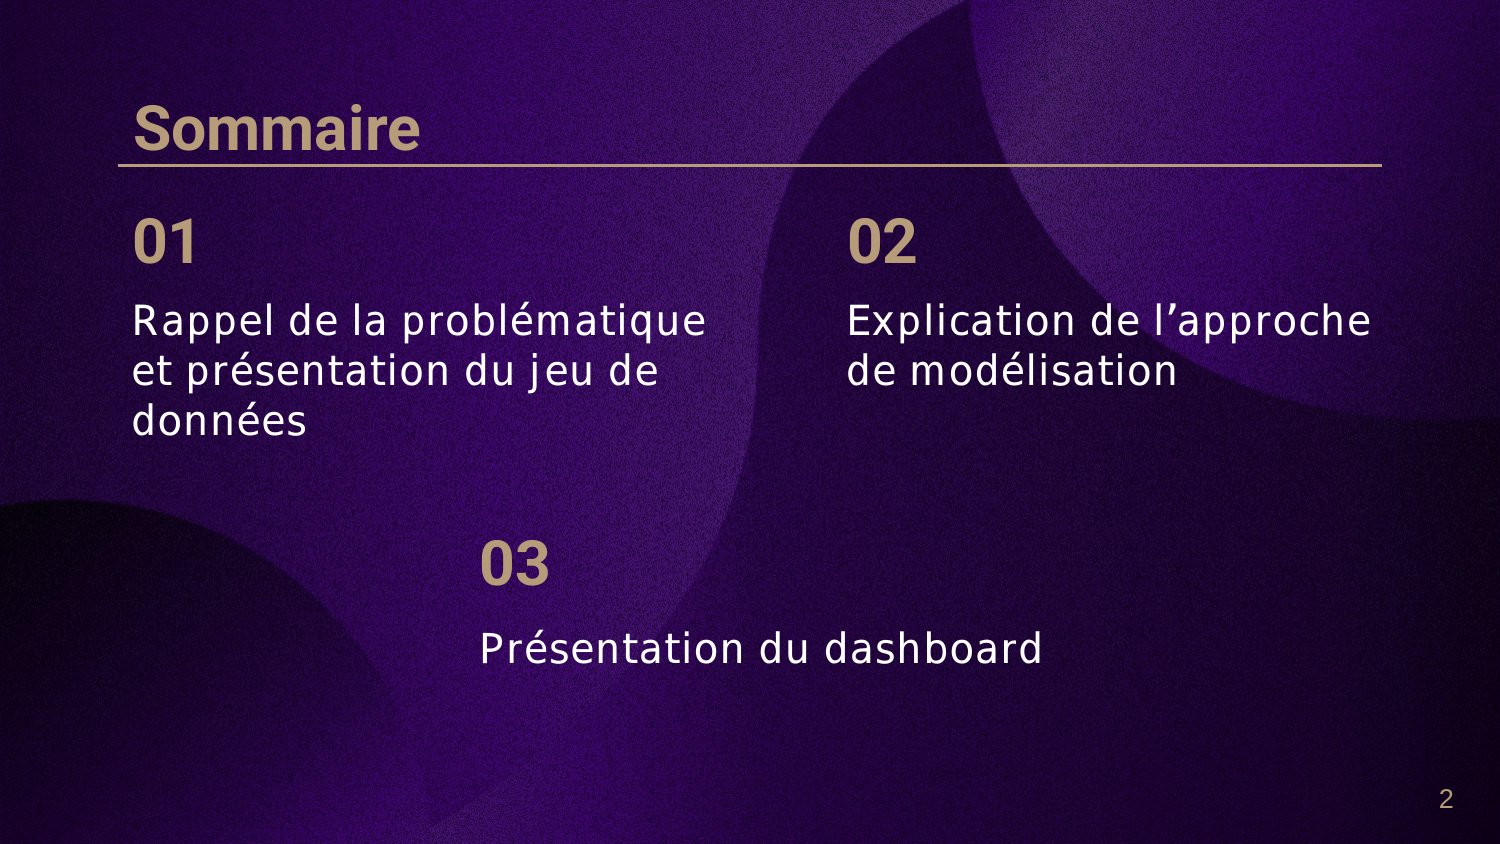

Sommaire
# 01
02
Rappel de la problématique et présentation du jeu de données
Explication de l’approche de modélisation
03
Présentation du dashboard
2